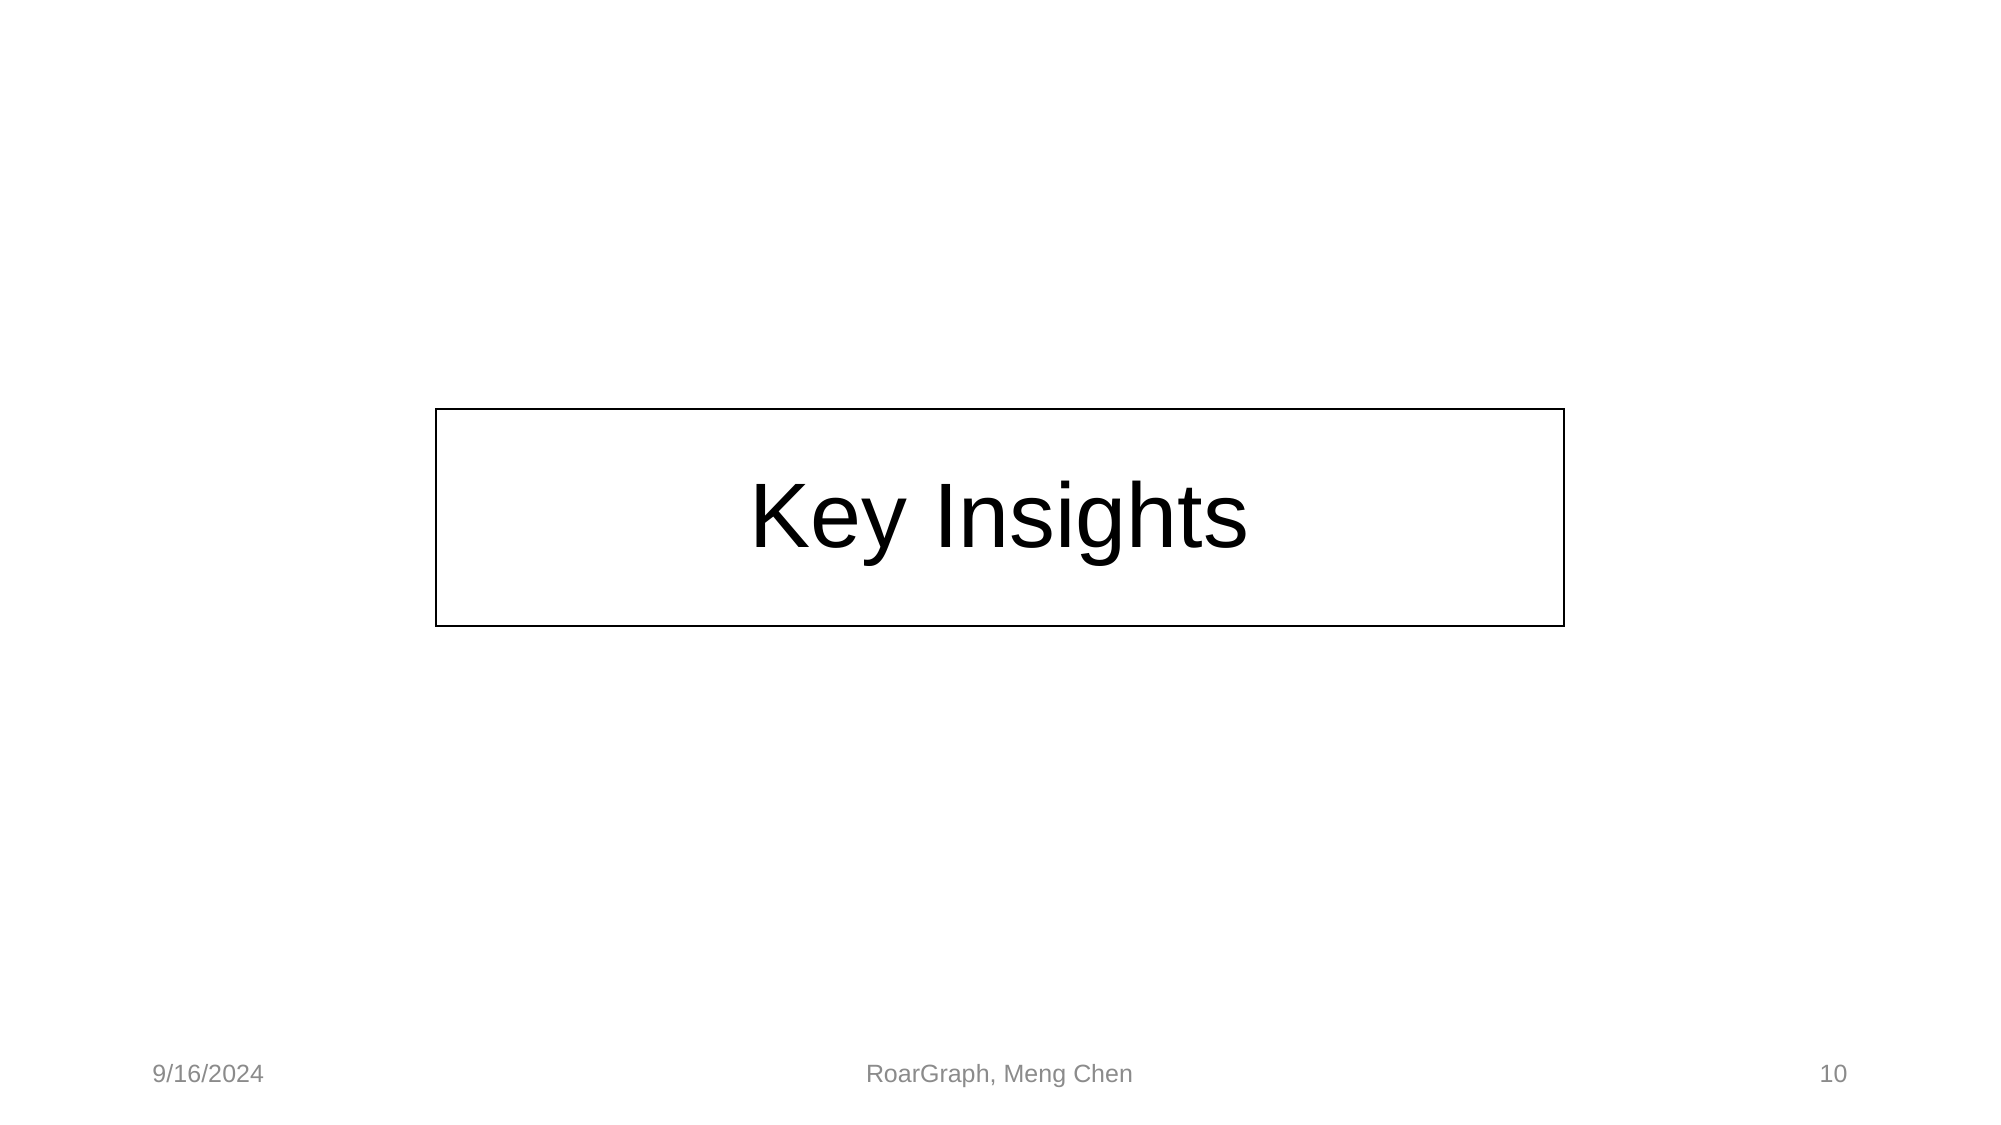

# Key Insights
9/16/2024
RoarGraph, Meng Chen
10